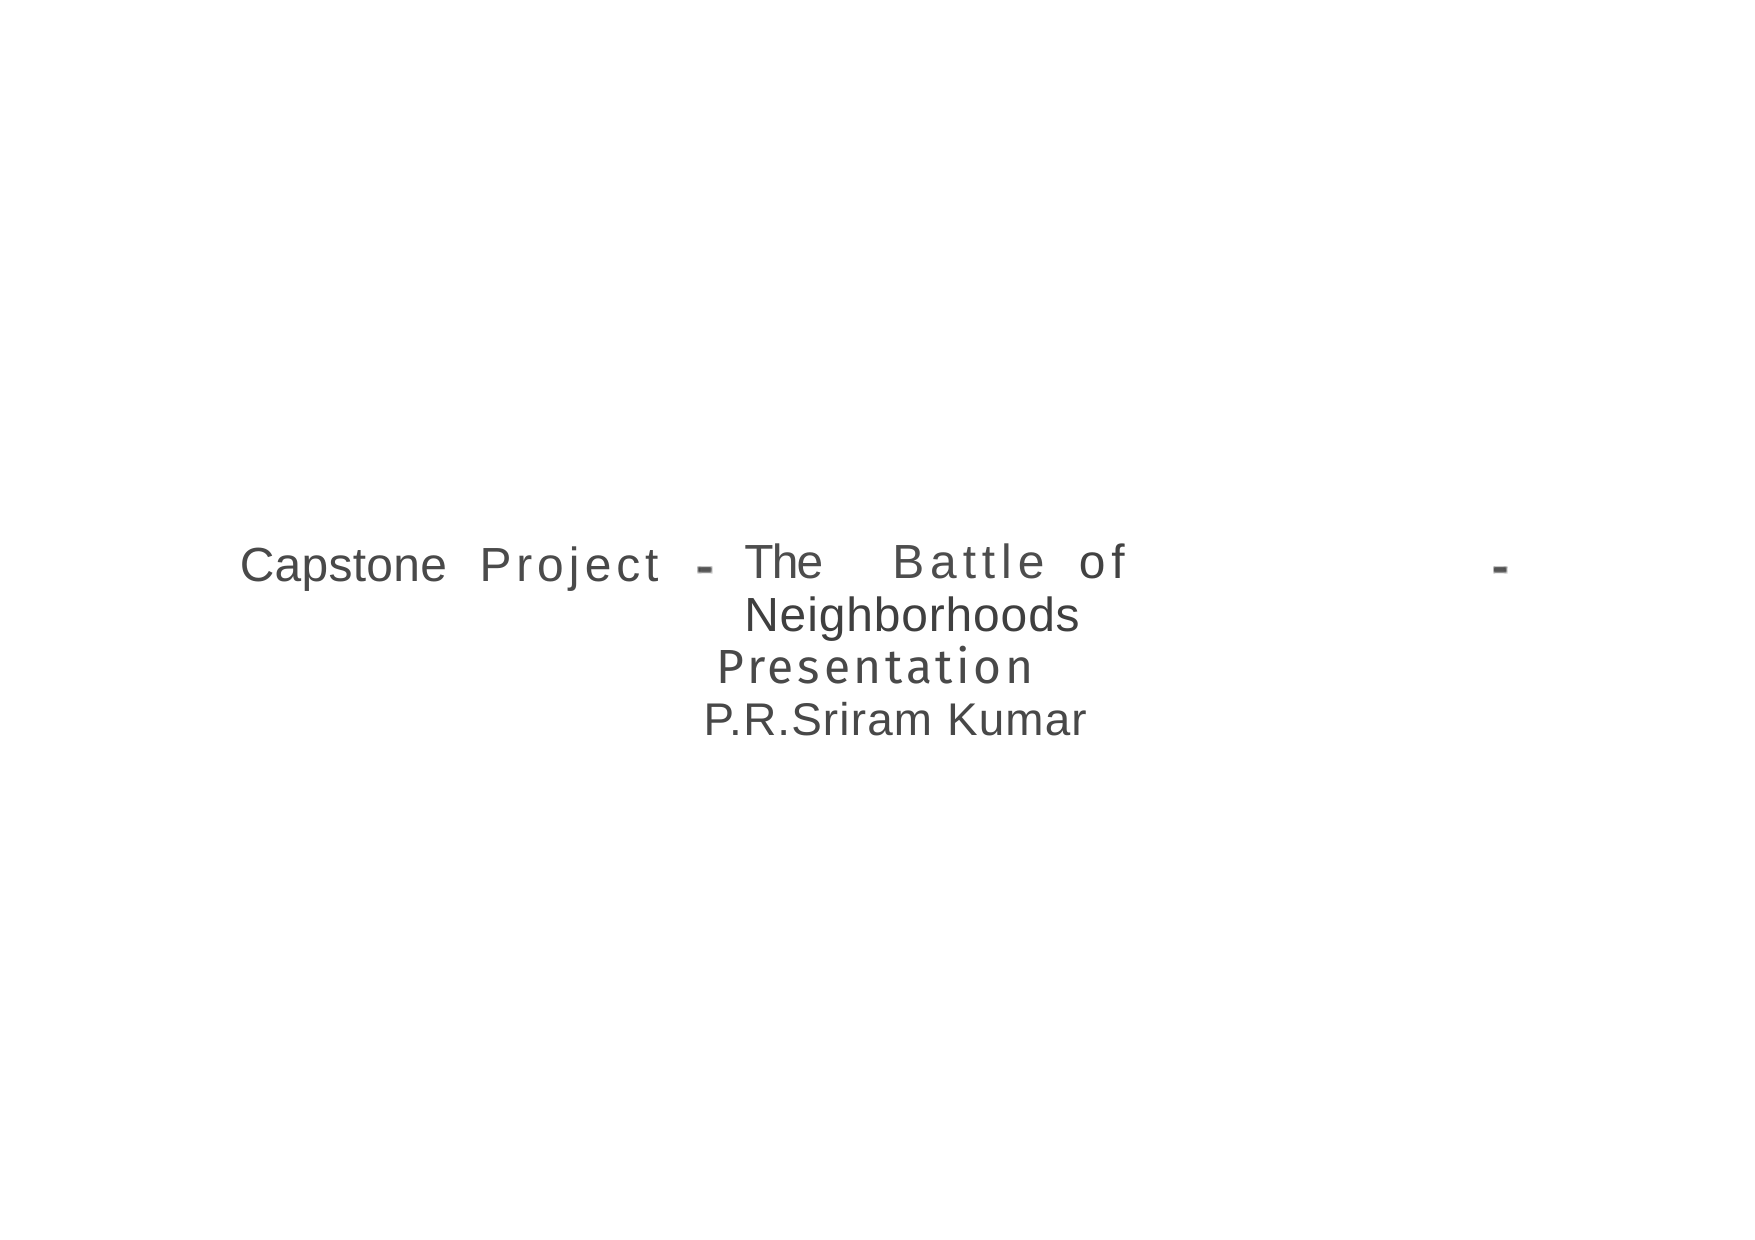

Capstone	Project
The	Battle	of	Neighborhoods
Presentation
P.R.Sriram Kumar